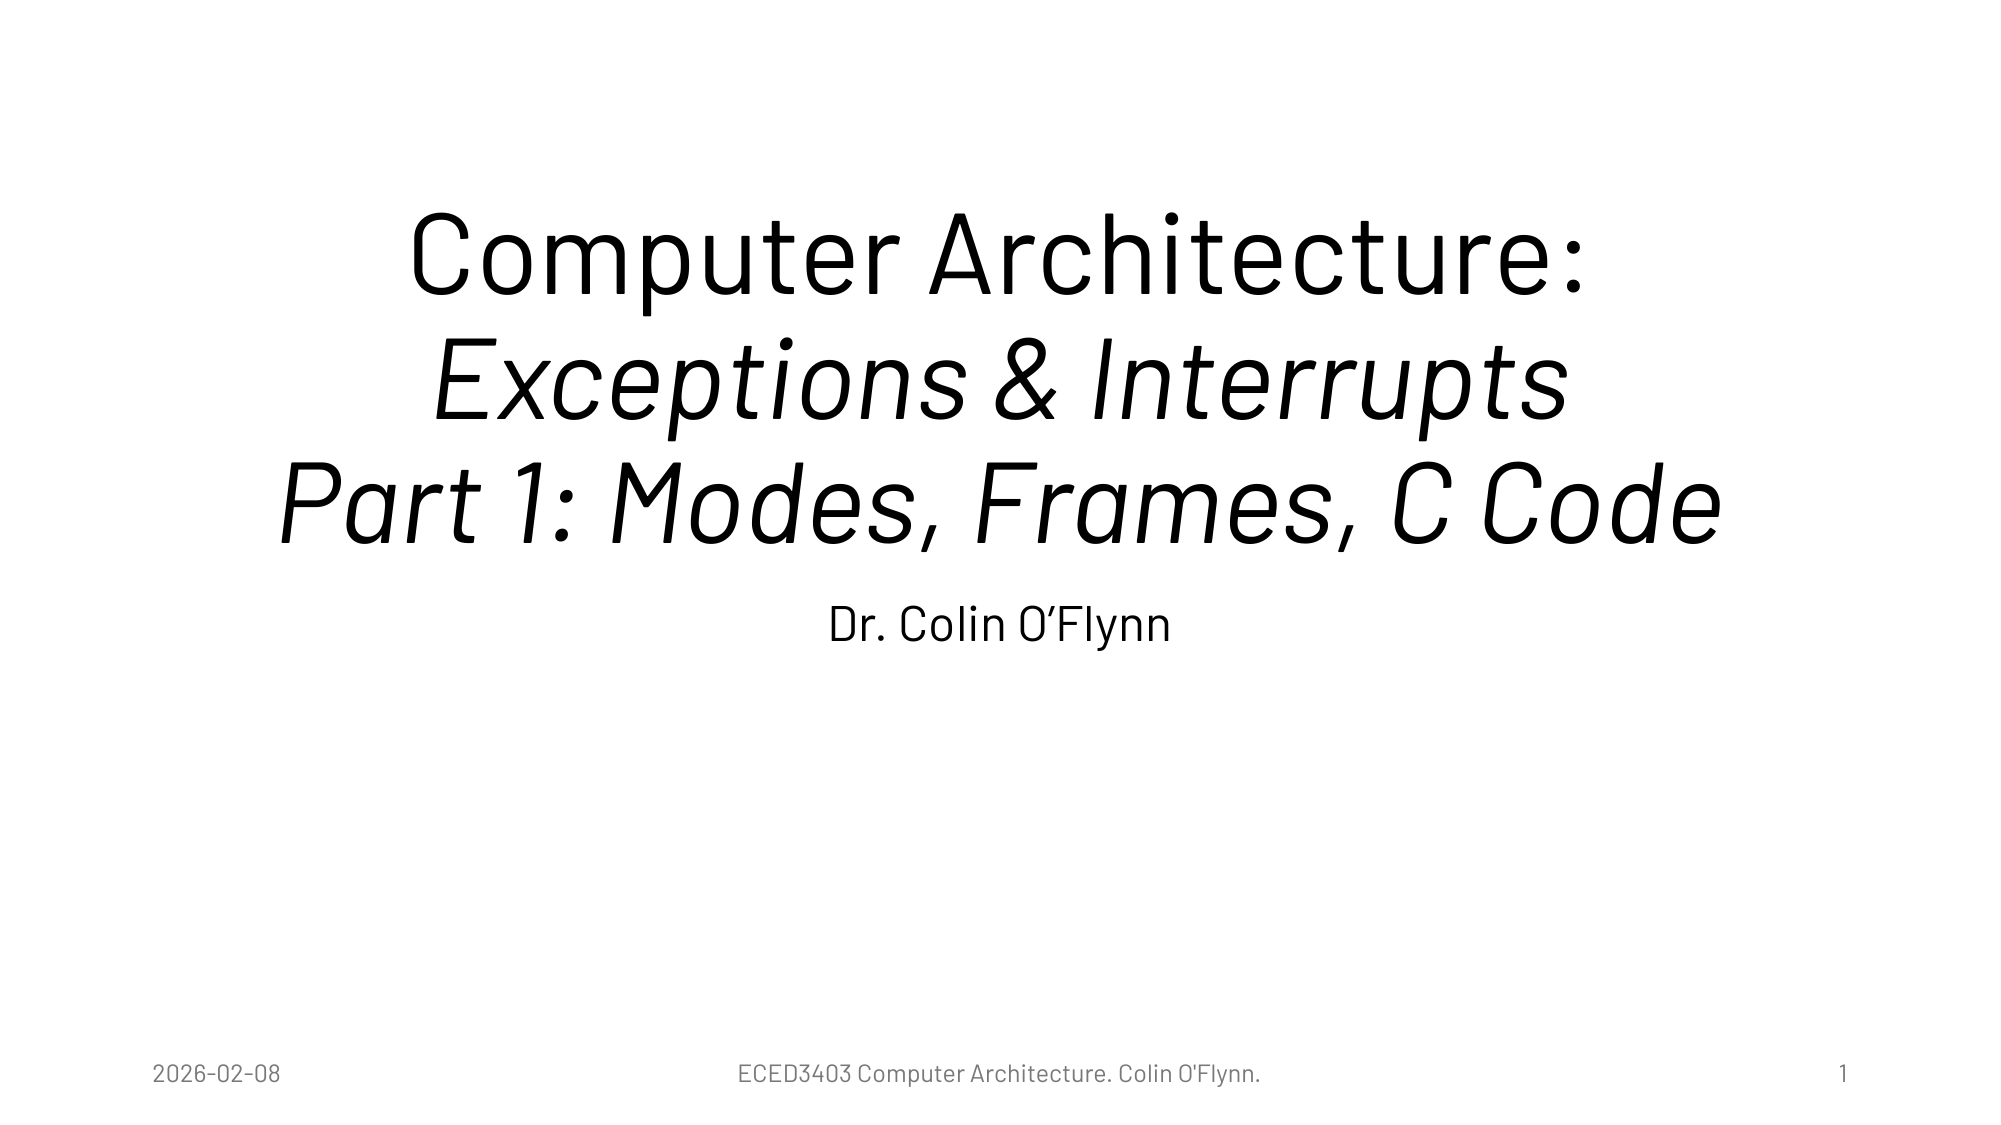

# Computer Architecture: Exceptions & Interrupts Part 1: Modes, Frames, C Code
Dr. Colin O’Flynn
2026-02-08
ECED3403 Computer Architecture. Colin O'Flynn.
1